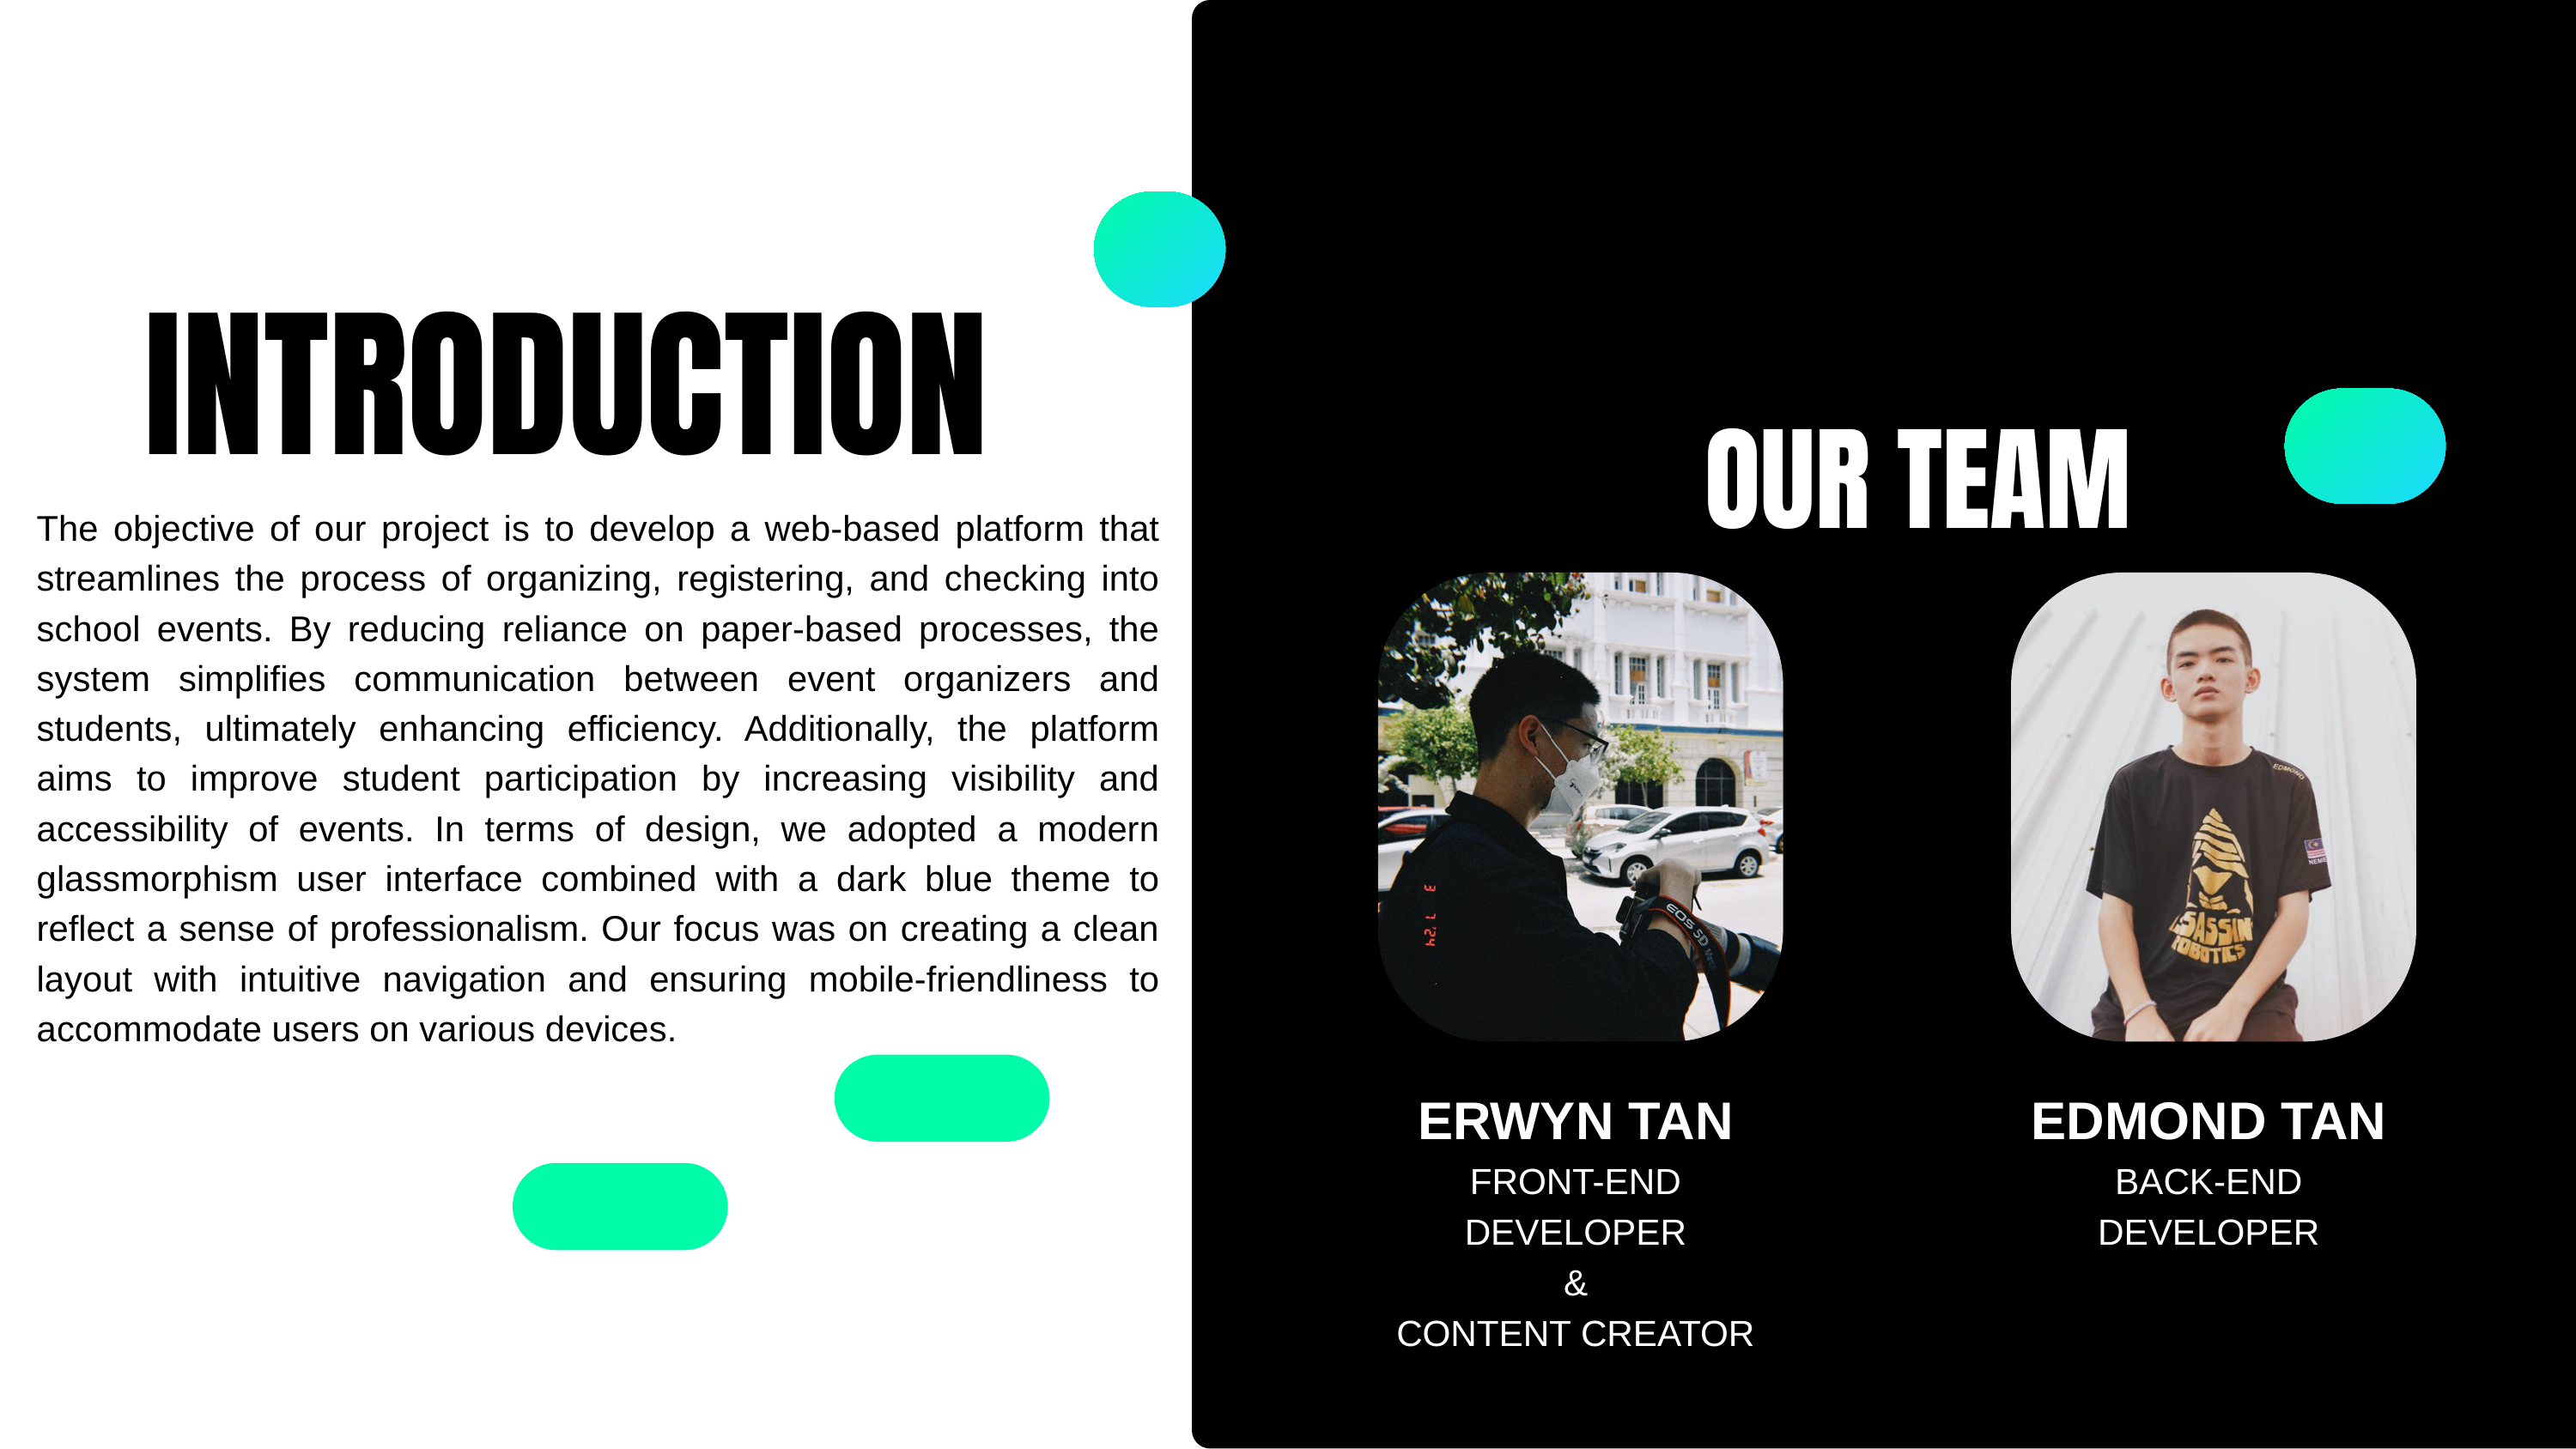

INTRODUCTION

OUR TEAM
The objective of our project is to develop a web-based platform that streamlines the process of organizing, registering, and checking into school events. By reducing reliance on paper-based processes, the system simplifies communication between event organizers and students, ultimately enhancing efficiency. Additionally, the platform aims to improve student participation by increasing visibility and accessibility of events. In terms of design, we adopted a modern glassmorphism user interface combined with a dark blue theme to reflect a sense of professionalism. Our focus was on creating a clean layout with intuitive navigation and ensuring mobile-friendliness to accommodate users on various devices.

ERWYN TAN
EDMOND TAN
FRONT-END DEVELOPER
&
CONTENT CREATOR
BACK-END DEVELOPER